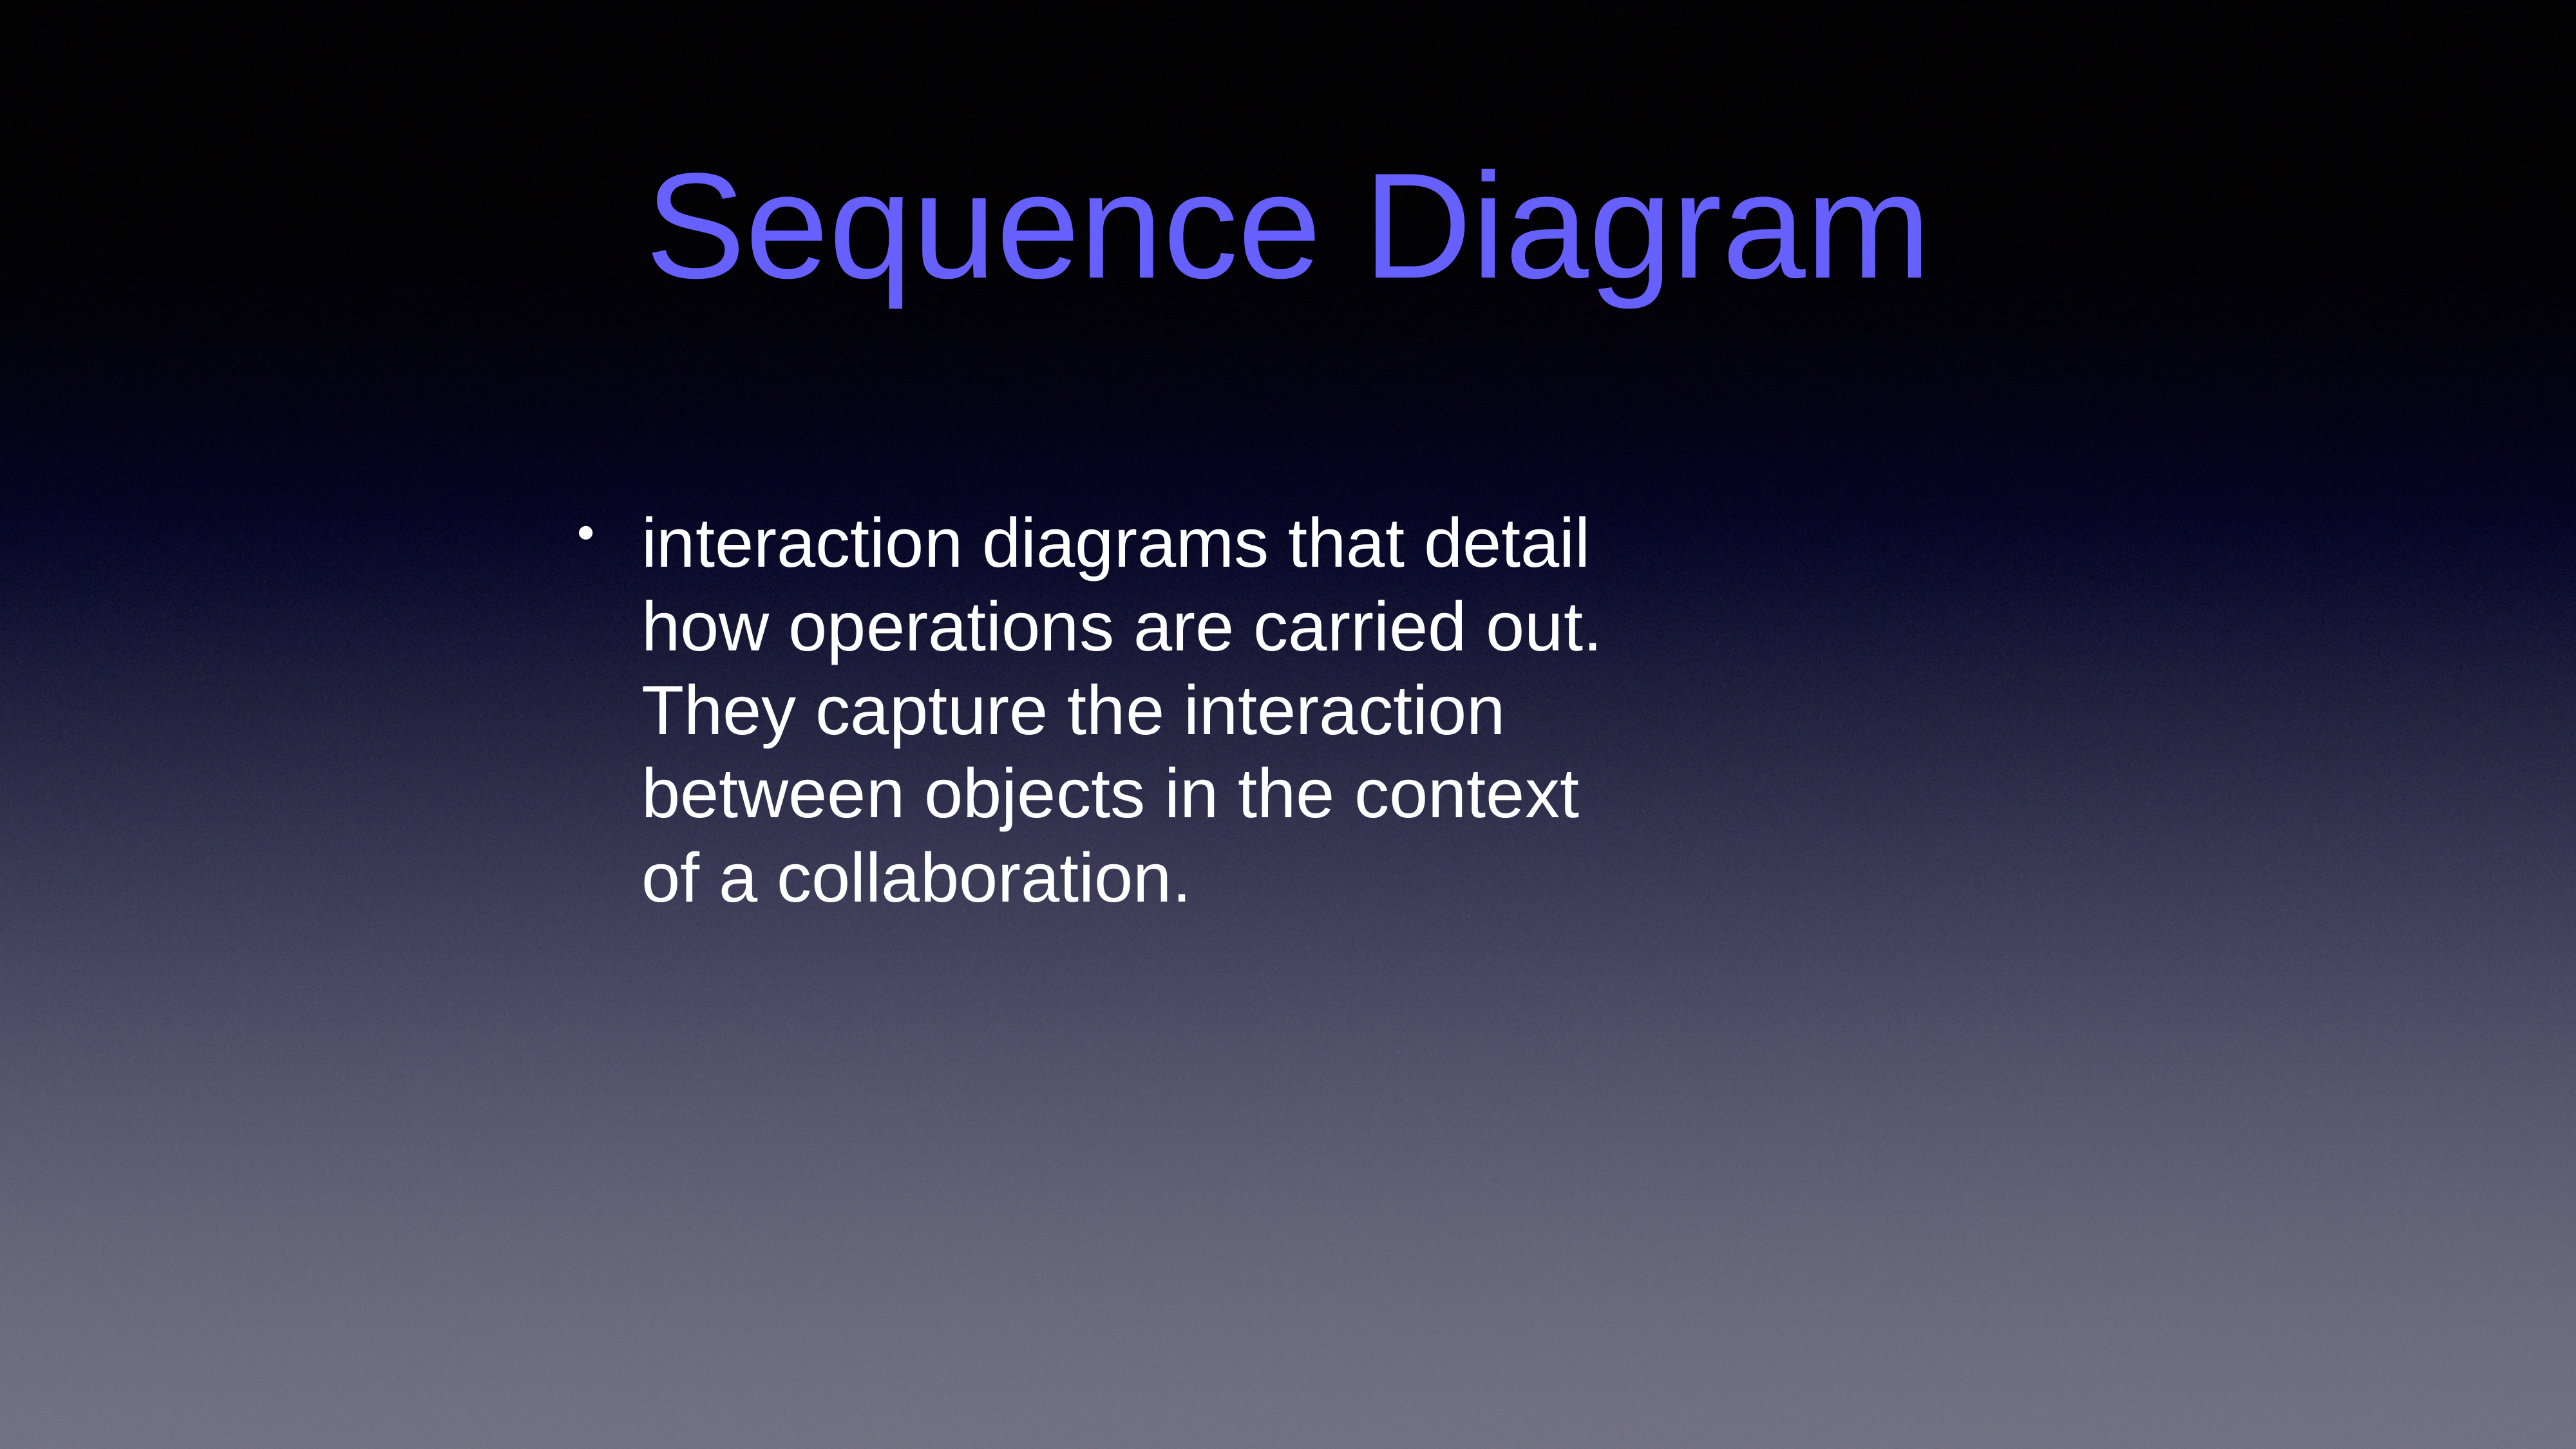

# Sequence Diagram
interaction diagrams that detail how operations are carried out. They capture the interaction between objects in the context of a collaboration.